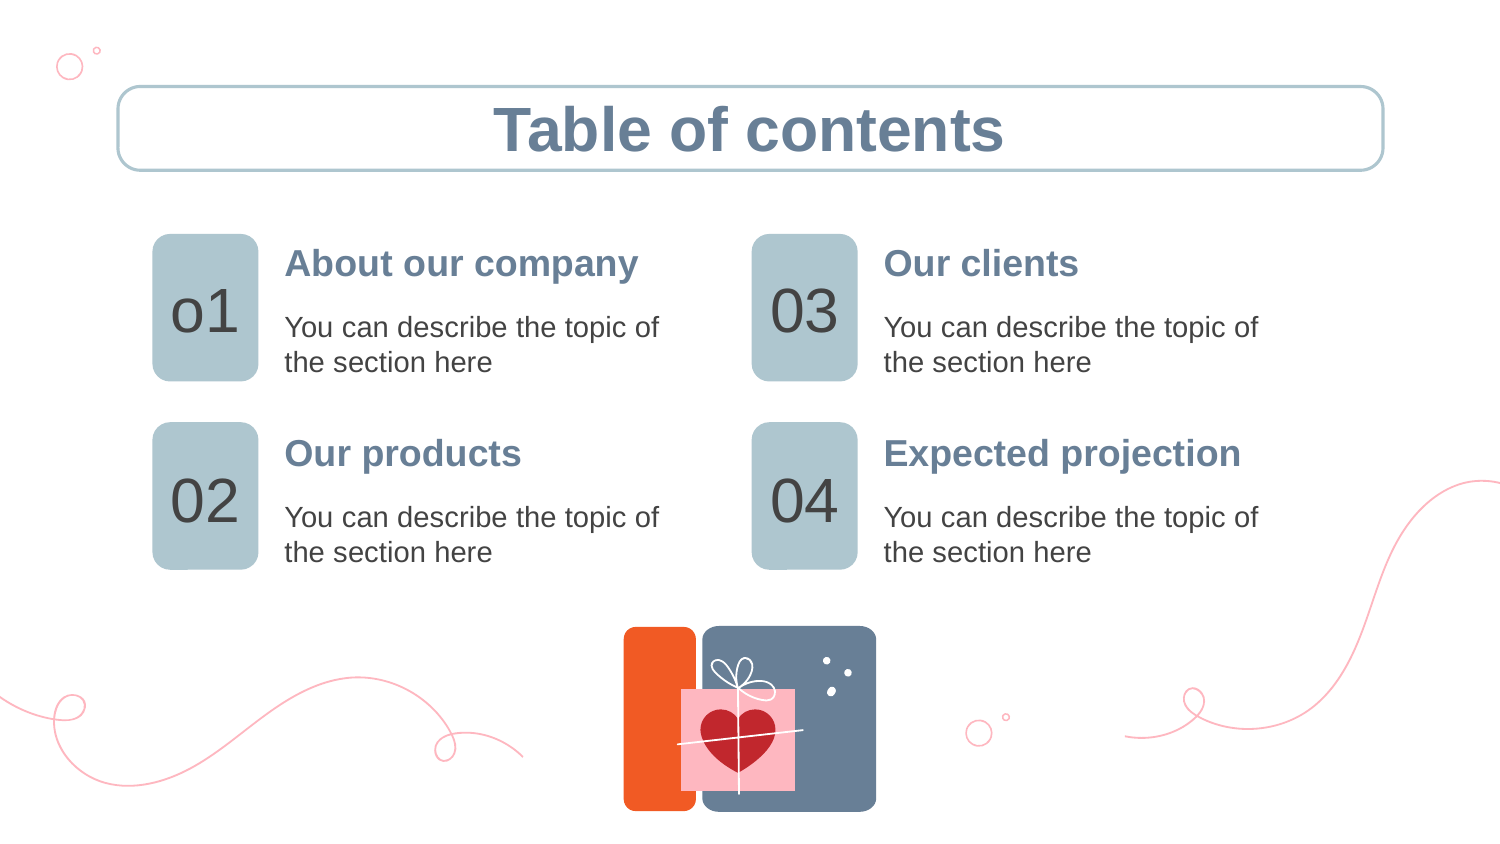

# Table of contents
About our company
Our clients

o1
03
You can describe the topic of the section here
You can describe the topic of the section here
Our products
Expected projection

02
04
You can describe the topic of the section here
You can describe the topic of the section here